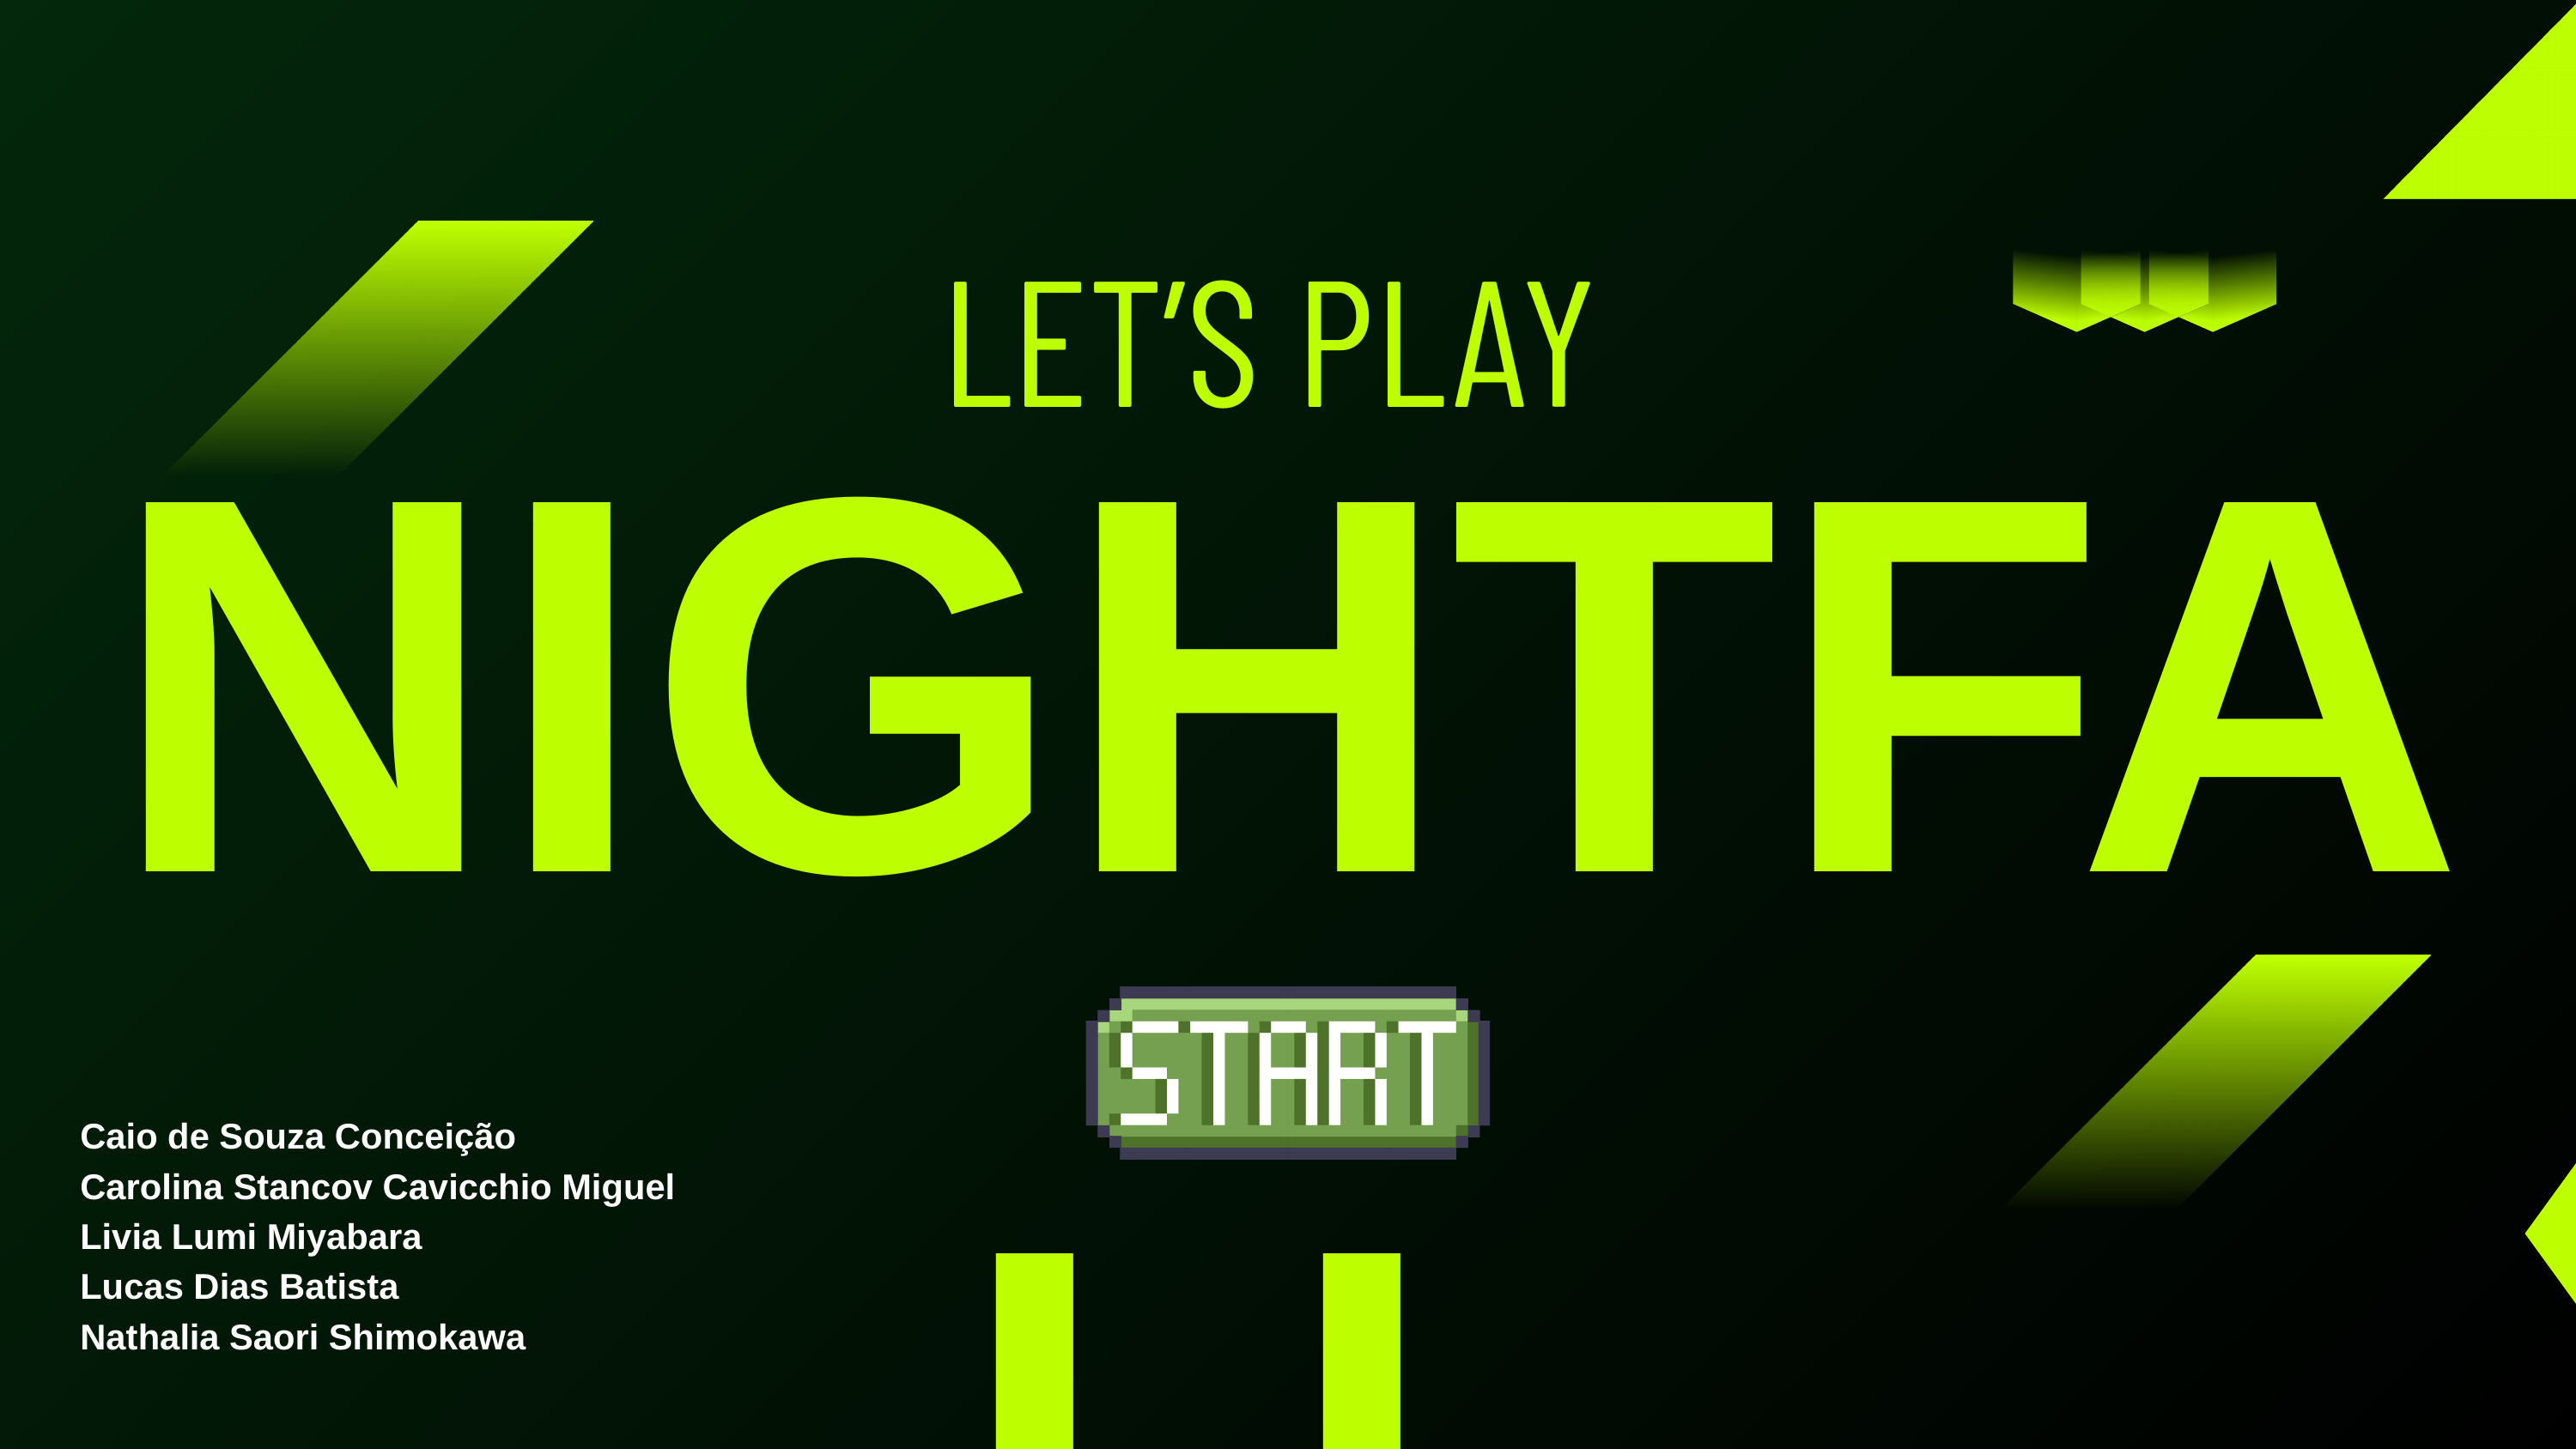

LET’S PLAY

NIGHTFALL

Caio de Souza Conceição
Carolina Stancov Cavicchio Miguel
Livia Lumi Miyabara
Lucas Dias Batista
Nathalia Saori Shimokawa